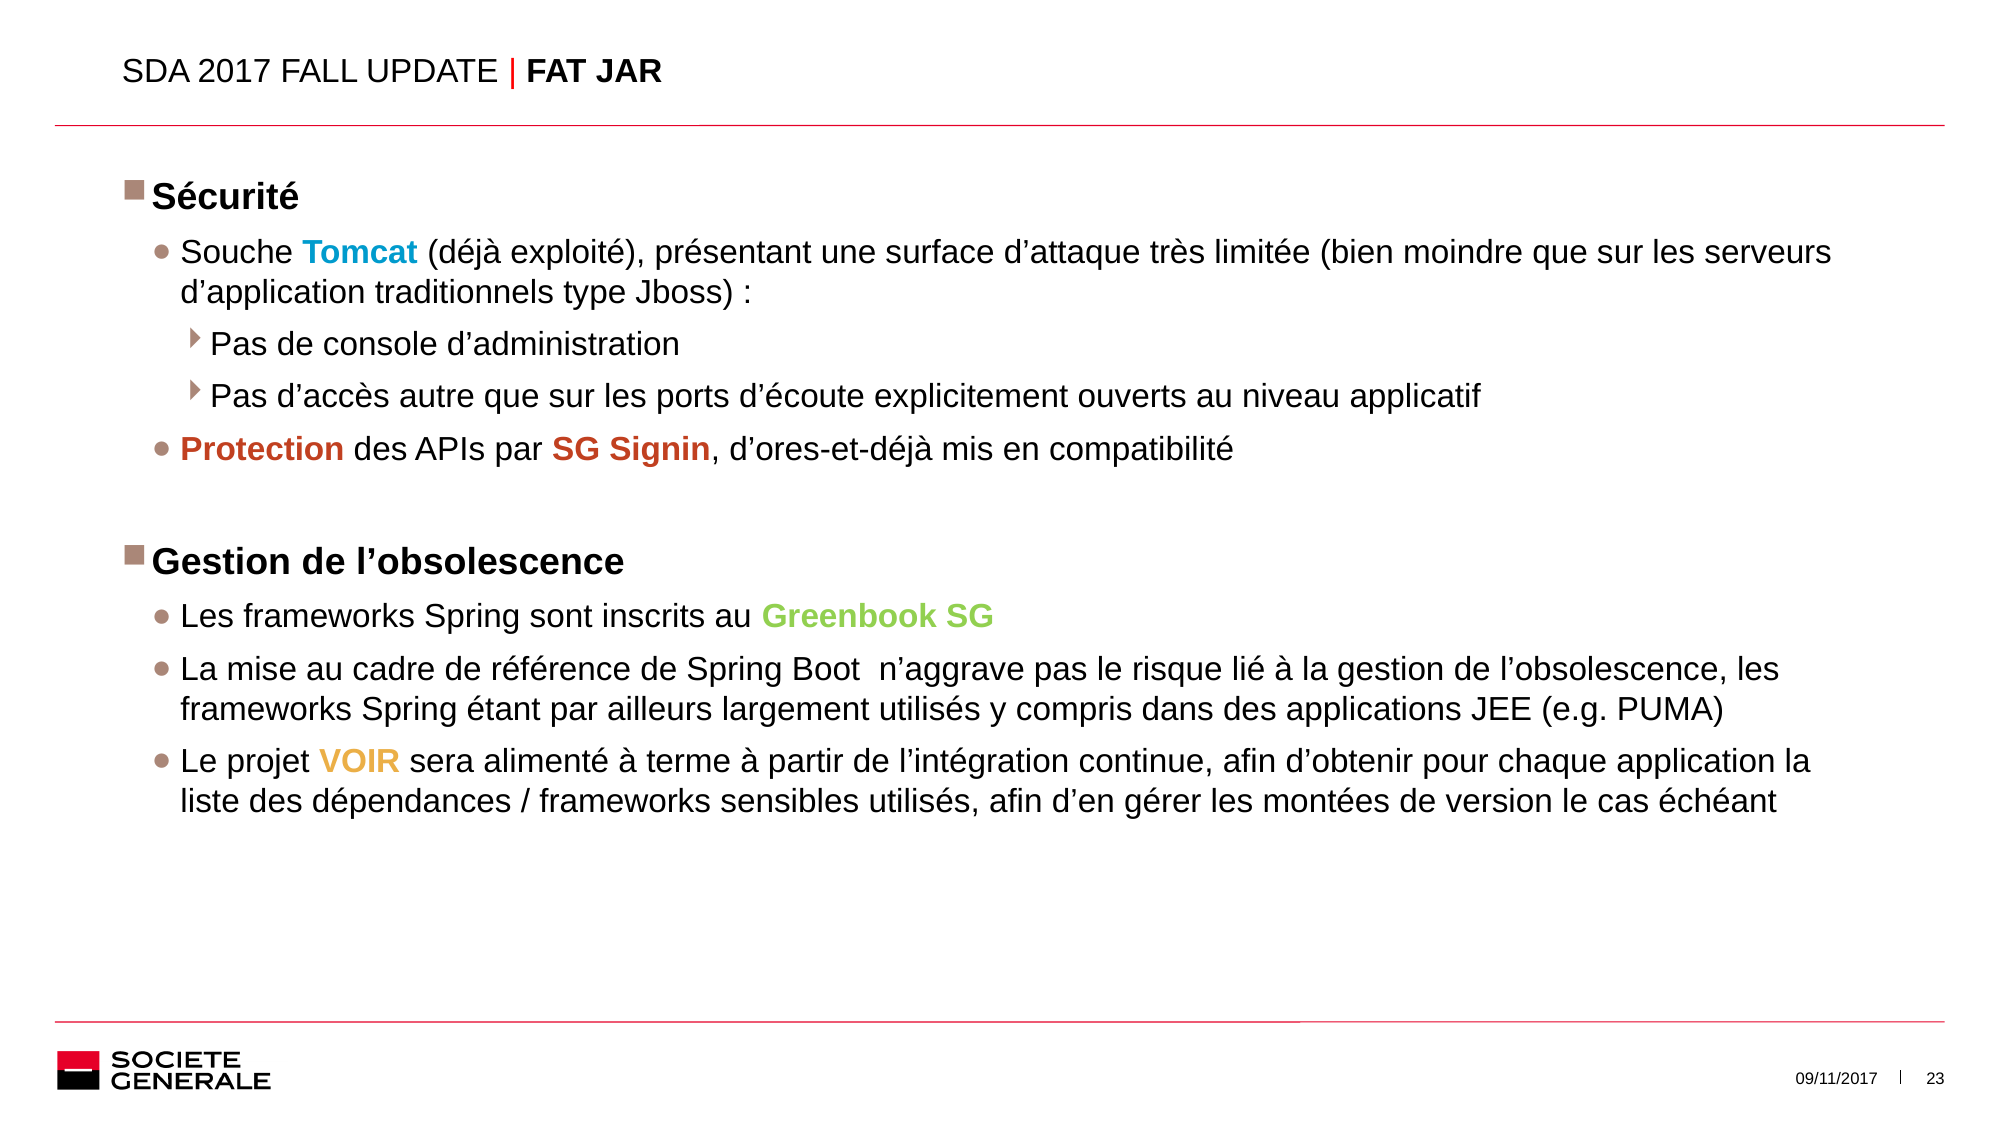

# SDA 2017 FALL UPDATE | FAT JAr
Sécurité
Souche Tomcat (déjà exploité), présentant une surface d’attaque très limitée (bien moindre que sur les serveurs d’application traditionnels type Jboss) :
Pas de console d’administration
Pas d’accès autre que sur les ports d’écoute explicitement ouverts au niveau applicatif
Protection des APIs par SG Signin, d’ores-et-déjà mis en compatibilité

Gestion de l’obsolescence
Les frameworks Spring sont inscrits au Greenbook SG
La mise au cadre de référence de Spring Boot  n’aggrave pas le risque lié à la gestion de l’obsolescence, les frameworks Spring étant par ailleurs largement utilisés y compris dans des applications JEE (e.g. PUMA)
Le projet VOIR sera alimenté à terme à partir de l’intégration continue, afin d’obtenir pour chaque application la liste des dépendances / frameworks sensibles utilisés, afin d’en gérer les montées de version le cas échéant